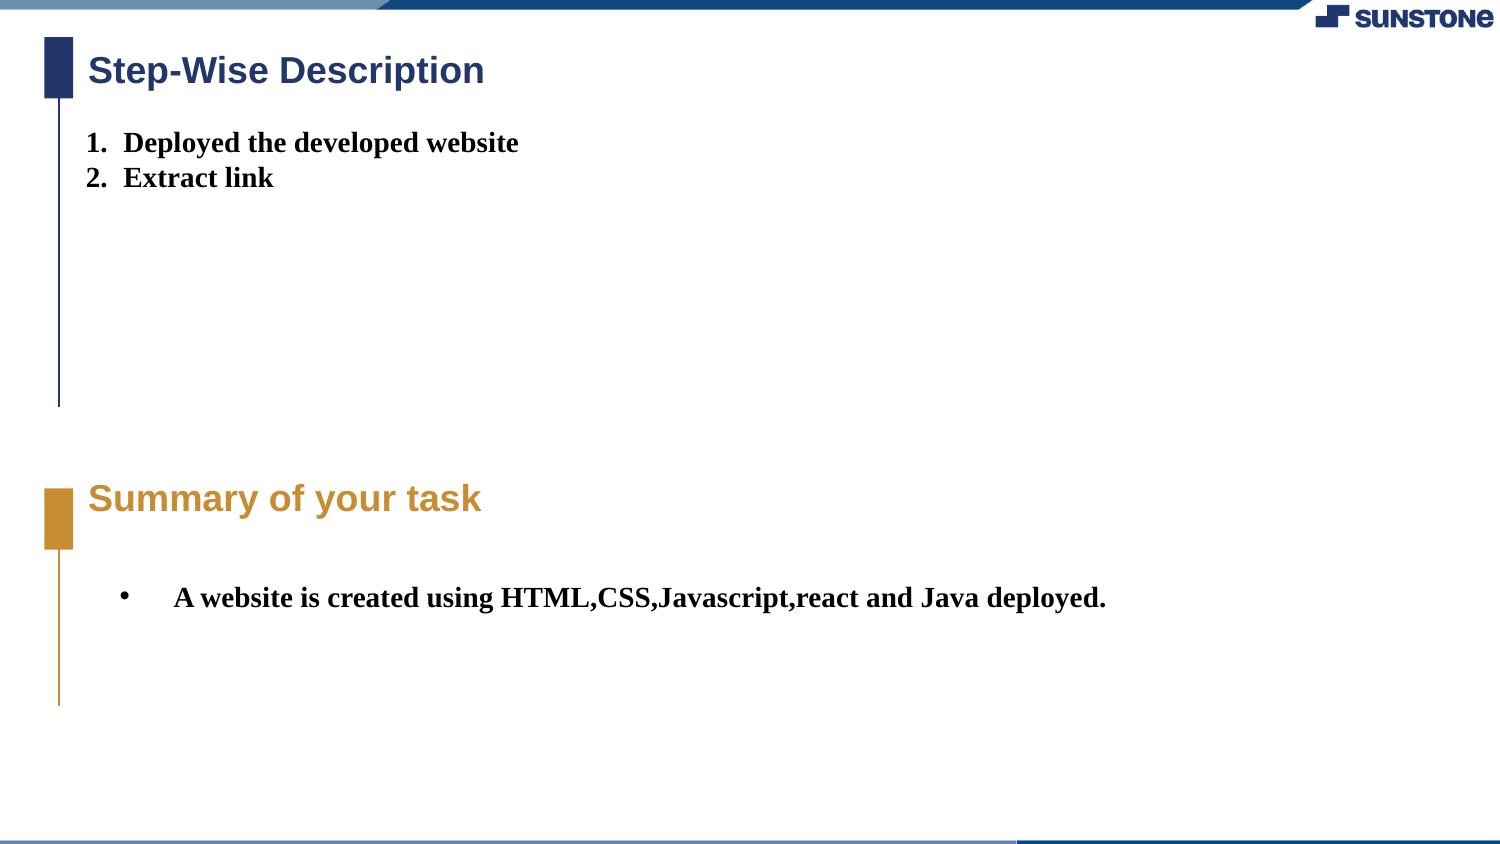

Step-Wise Description
Deployed the developed website
Extract link

Summary of your task
 A website is created using HTML,CSS,Javascript,react and Java deployed.